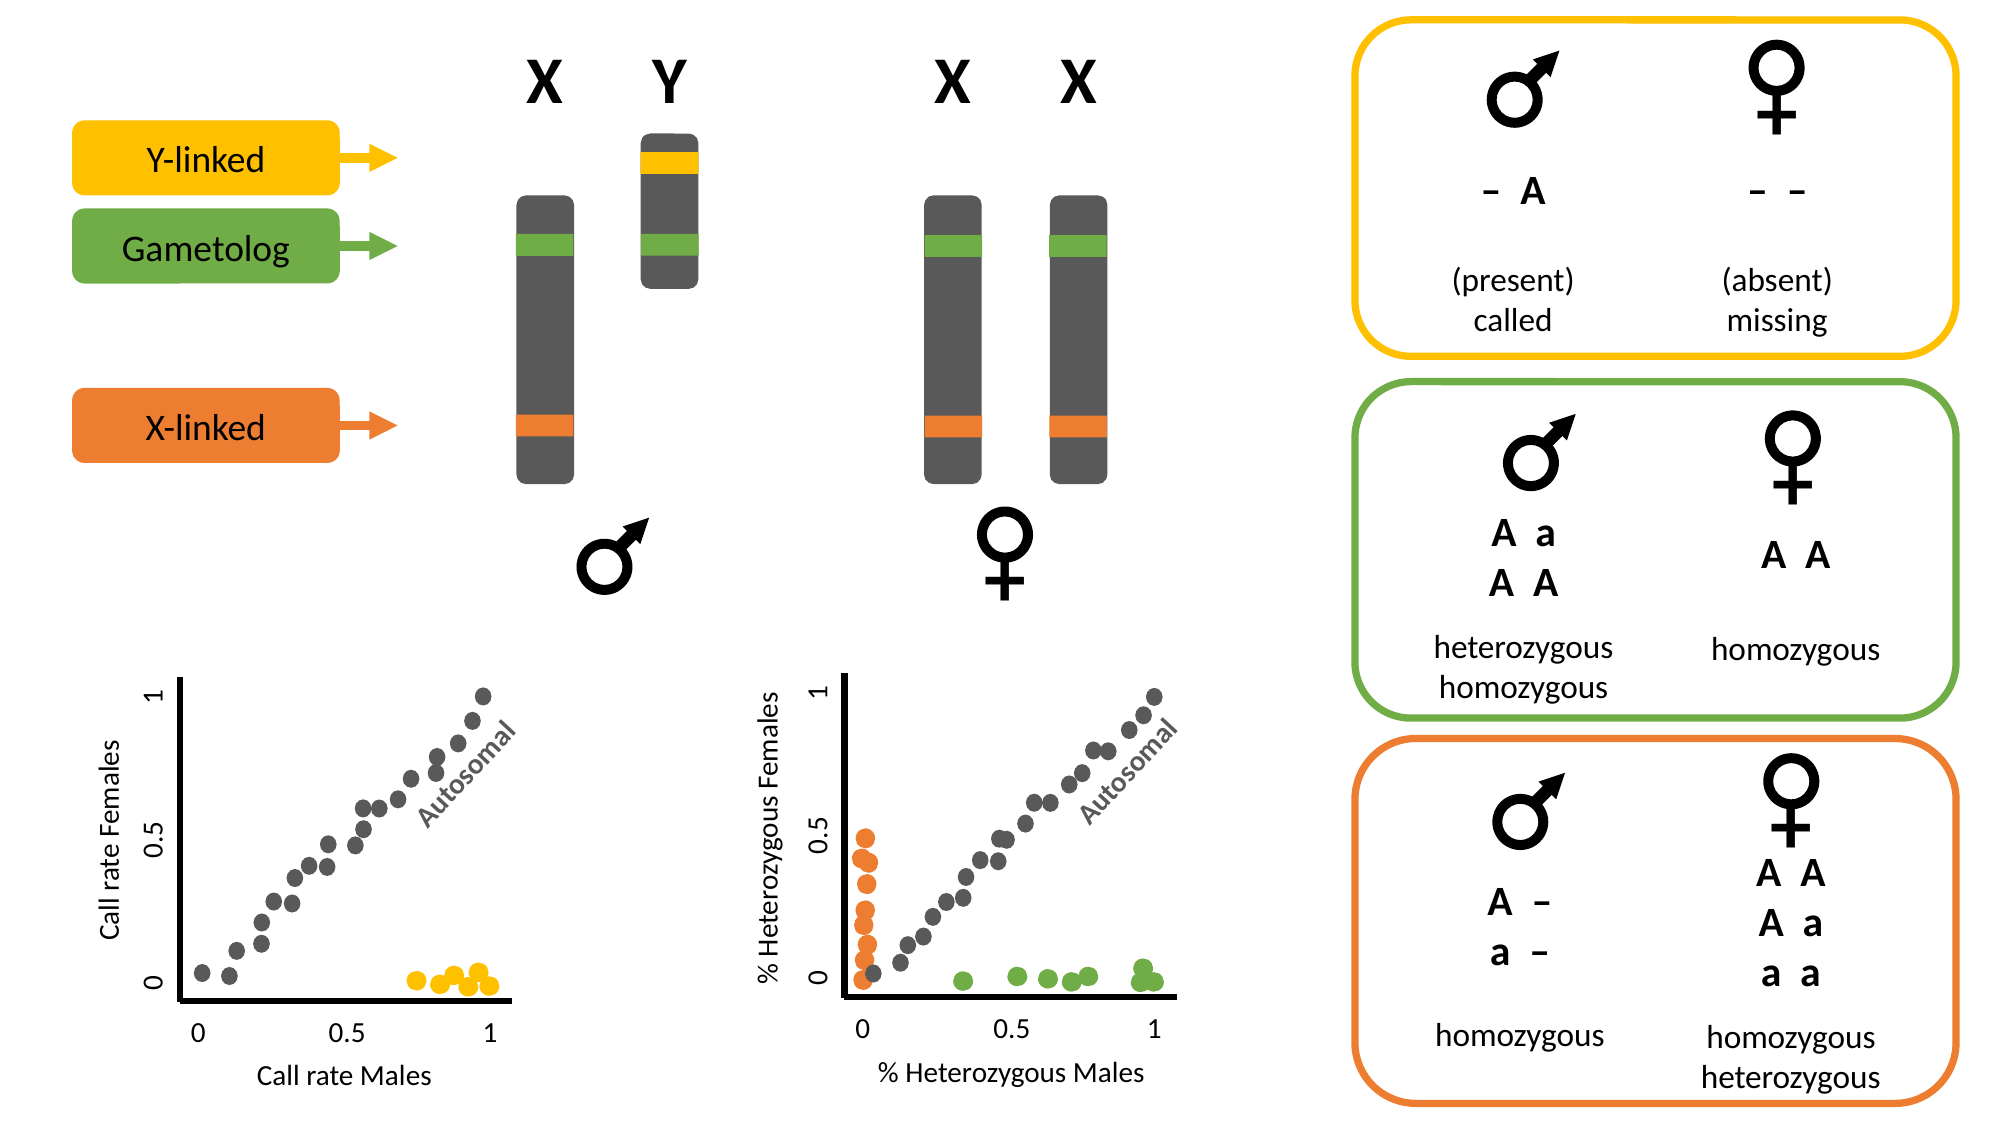

X
Y
X
X

+

Y-linked

–  A

(present)
called
–  –

(absent)
missing

Gametolog

X-linked

+

A  a
A  A

heterozygous
homozygous

+

A  A

homozygous
0                  0.5                  1
% Heterozygous Females

0                   0.5                  1
% Heterozygous Males
0                  0.5                  1
Call rate Females

0                   0.5                  1
Call rate Males

Autosomal
Autosomal

+

A  A
A  a
a  a

homozygous
heterozygous
A  –
a  –

homozygous